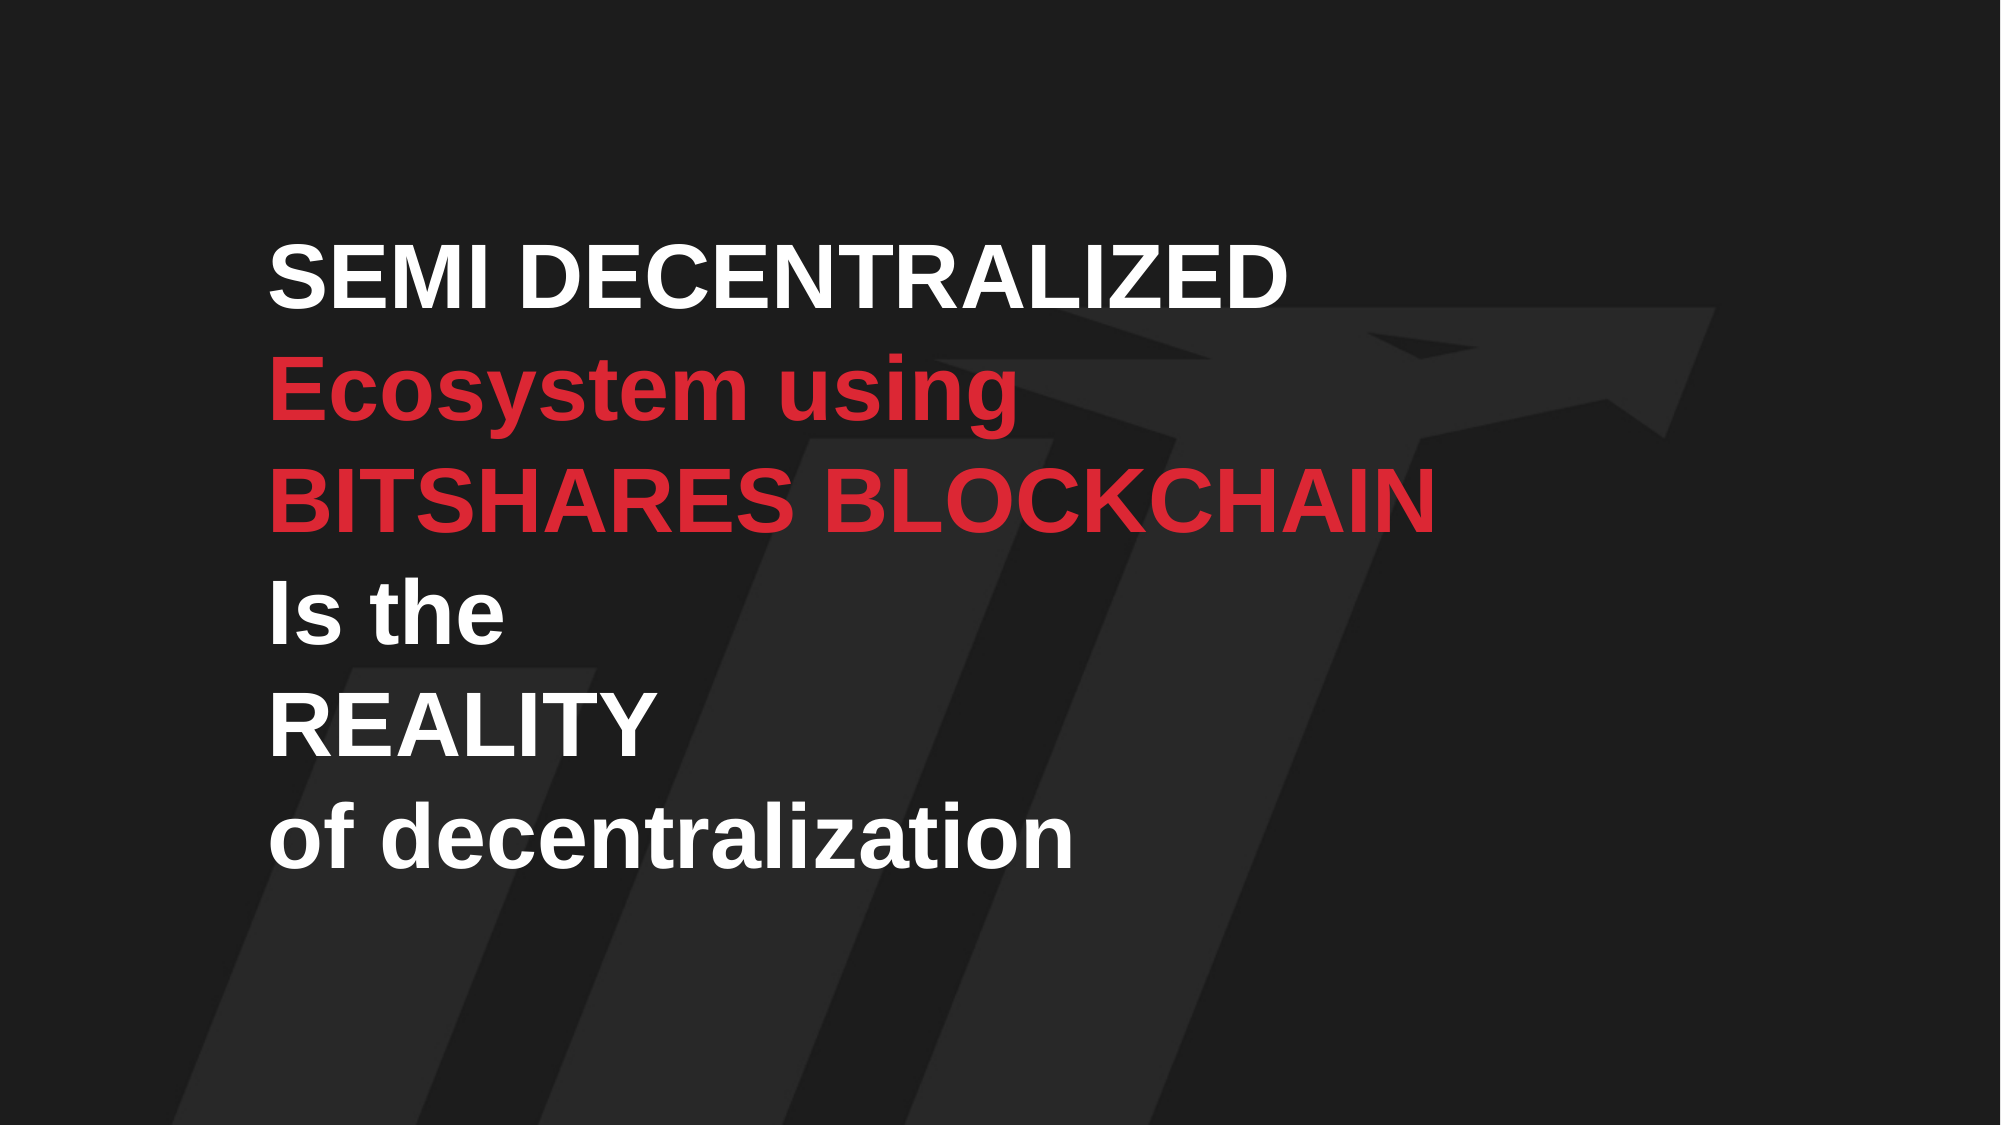

SEMI DECENTRALIZED
Ecosystem using
BITSHARES BLOCKCHAIN
Is the
REALITY
of decentralization